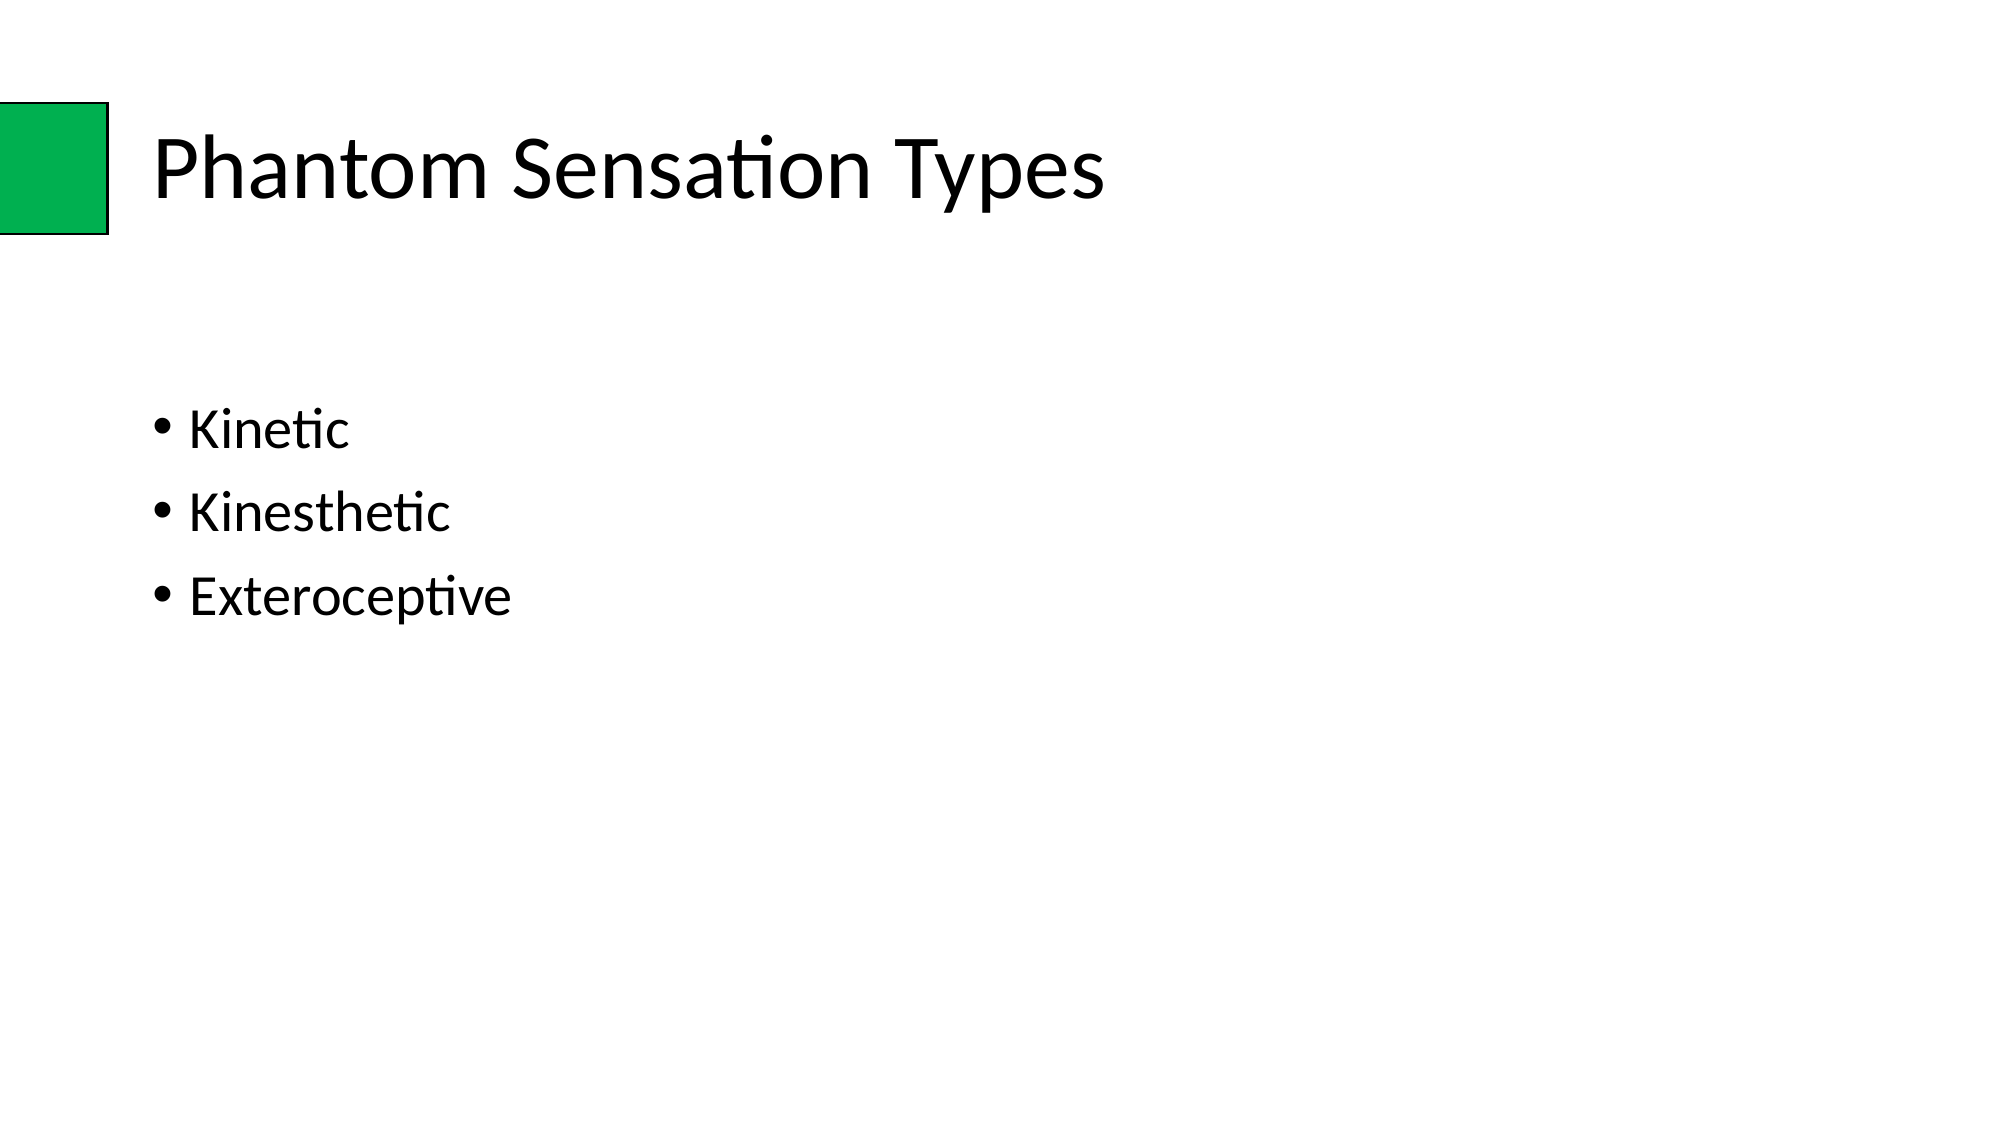

# Phantom Sensation Types

Kinetic
Kinesthetic
Exteroceptive